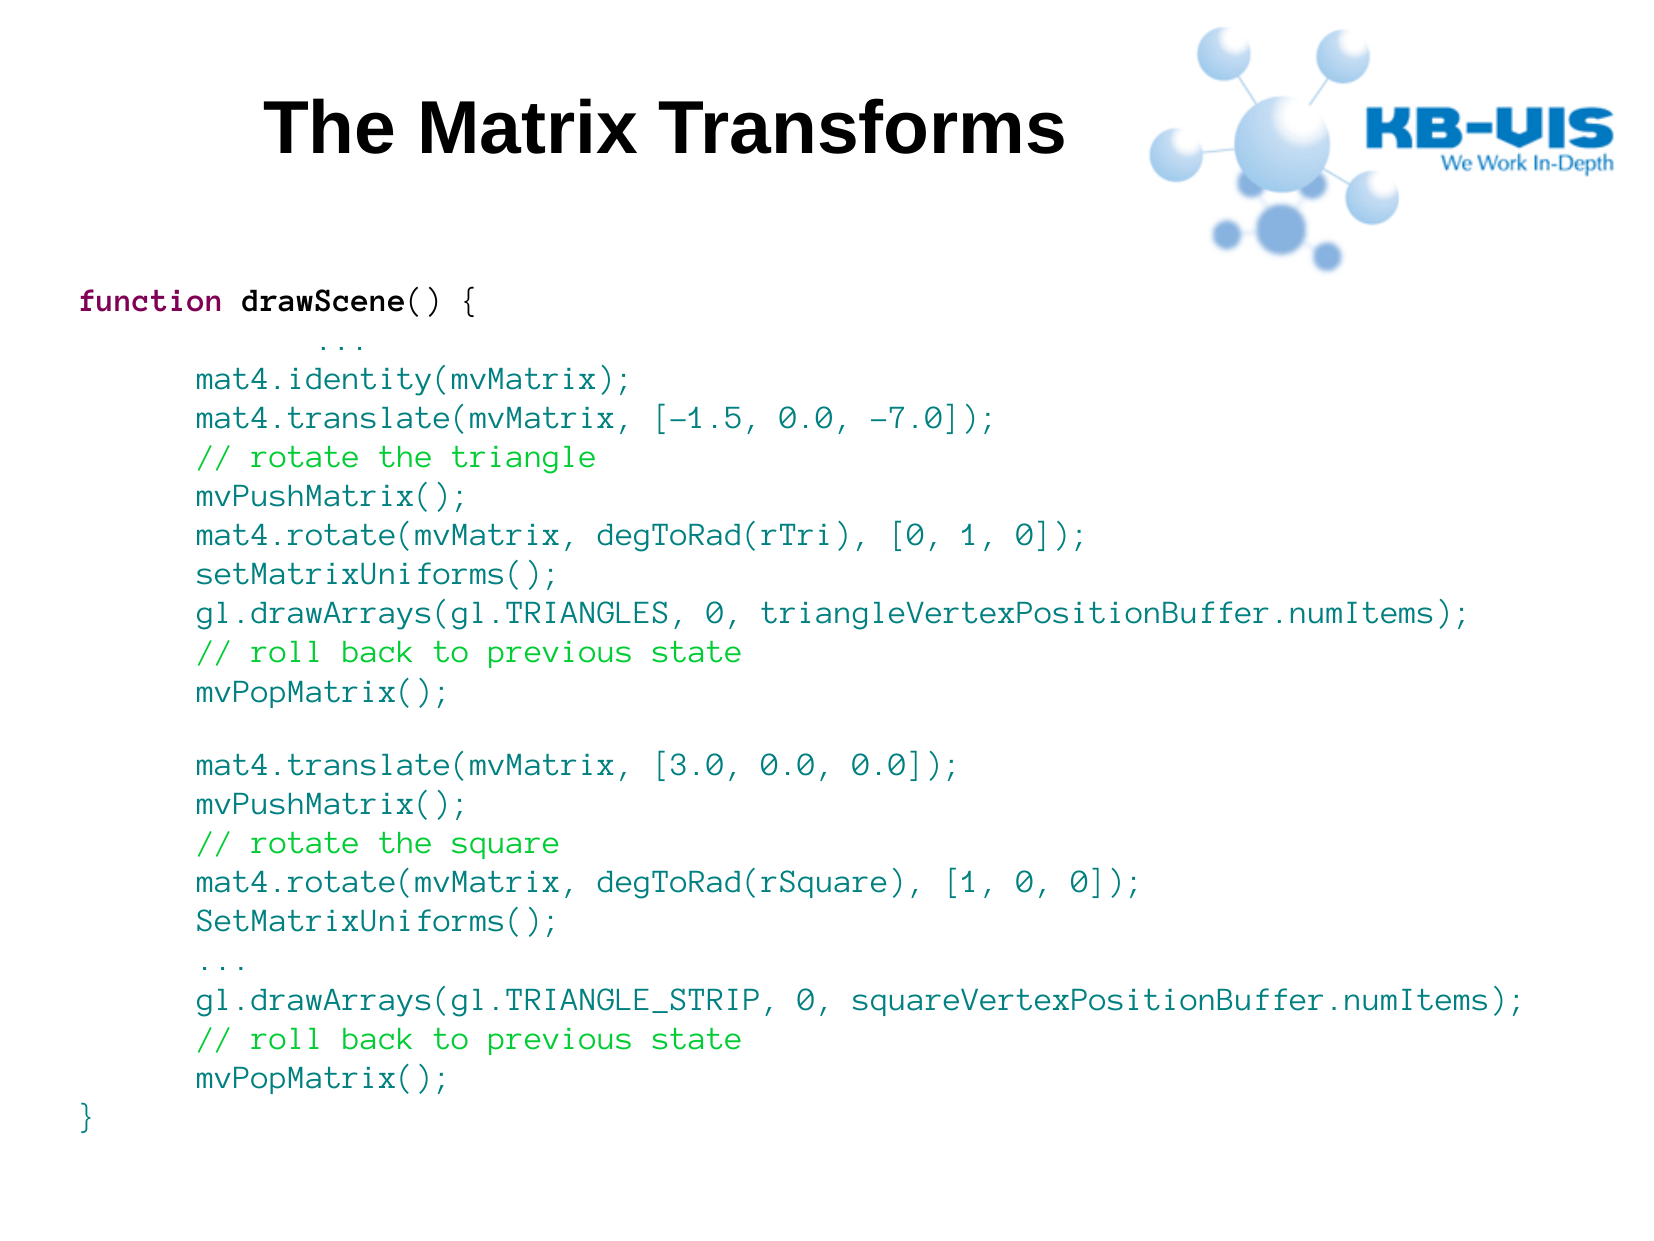

The Matrix Transforms
function drawScene() {
		...
	mat4.identity(mvMatrix);
	mat4.translate(mvMatrix, [-1.5, 0.0, -7.0]);
	// rotate the triangle
	mvPushMatrix();
	mat4.rotate(mvMatrix, degToRad(rTri), [0, 1, 0]);
	setMatrixUniforms();
	gl.drawArrays(gl.TRIANGLES, 0, triangleVertexPositionBuffer.numItems);
	// roll back to previous state
	mvPopMatrix();

	mat4.translate(mvMatrix, [3.0, 0.0, 0.0]);
	mvPushMatrix();
	// rotate the square
	mat4.rotate(mvMatrix, degToRad(rSquare), [1, 0, 0]);
	SetMatrixUniforms();
	...
	gl.drawArrays(gl.TRIANGLE_STRIP, 0, squareVertexPositionBuffer.numItems);
	// roll back to previous state
	mvPopMatrix();
}